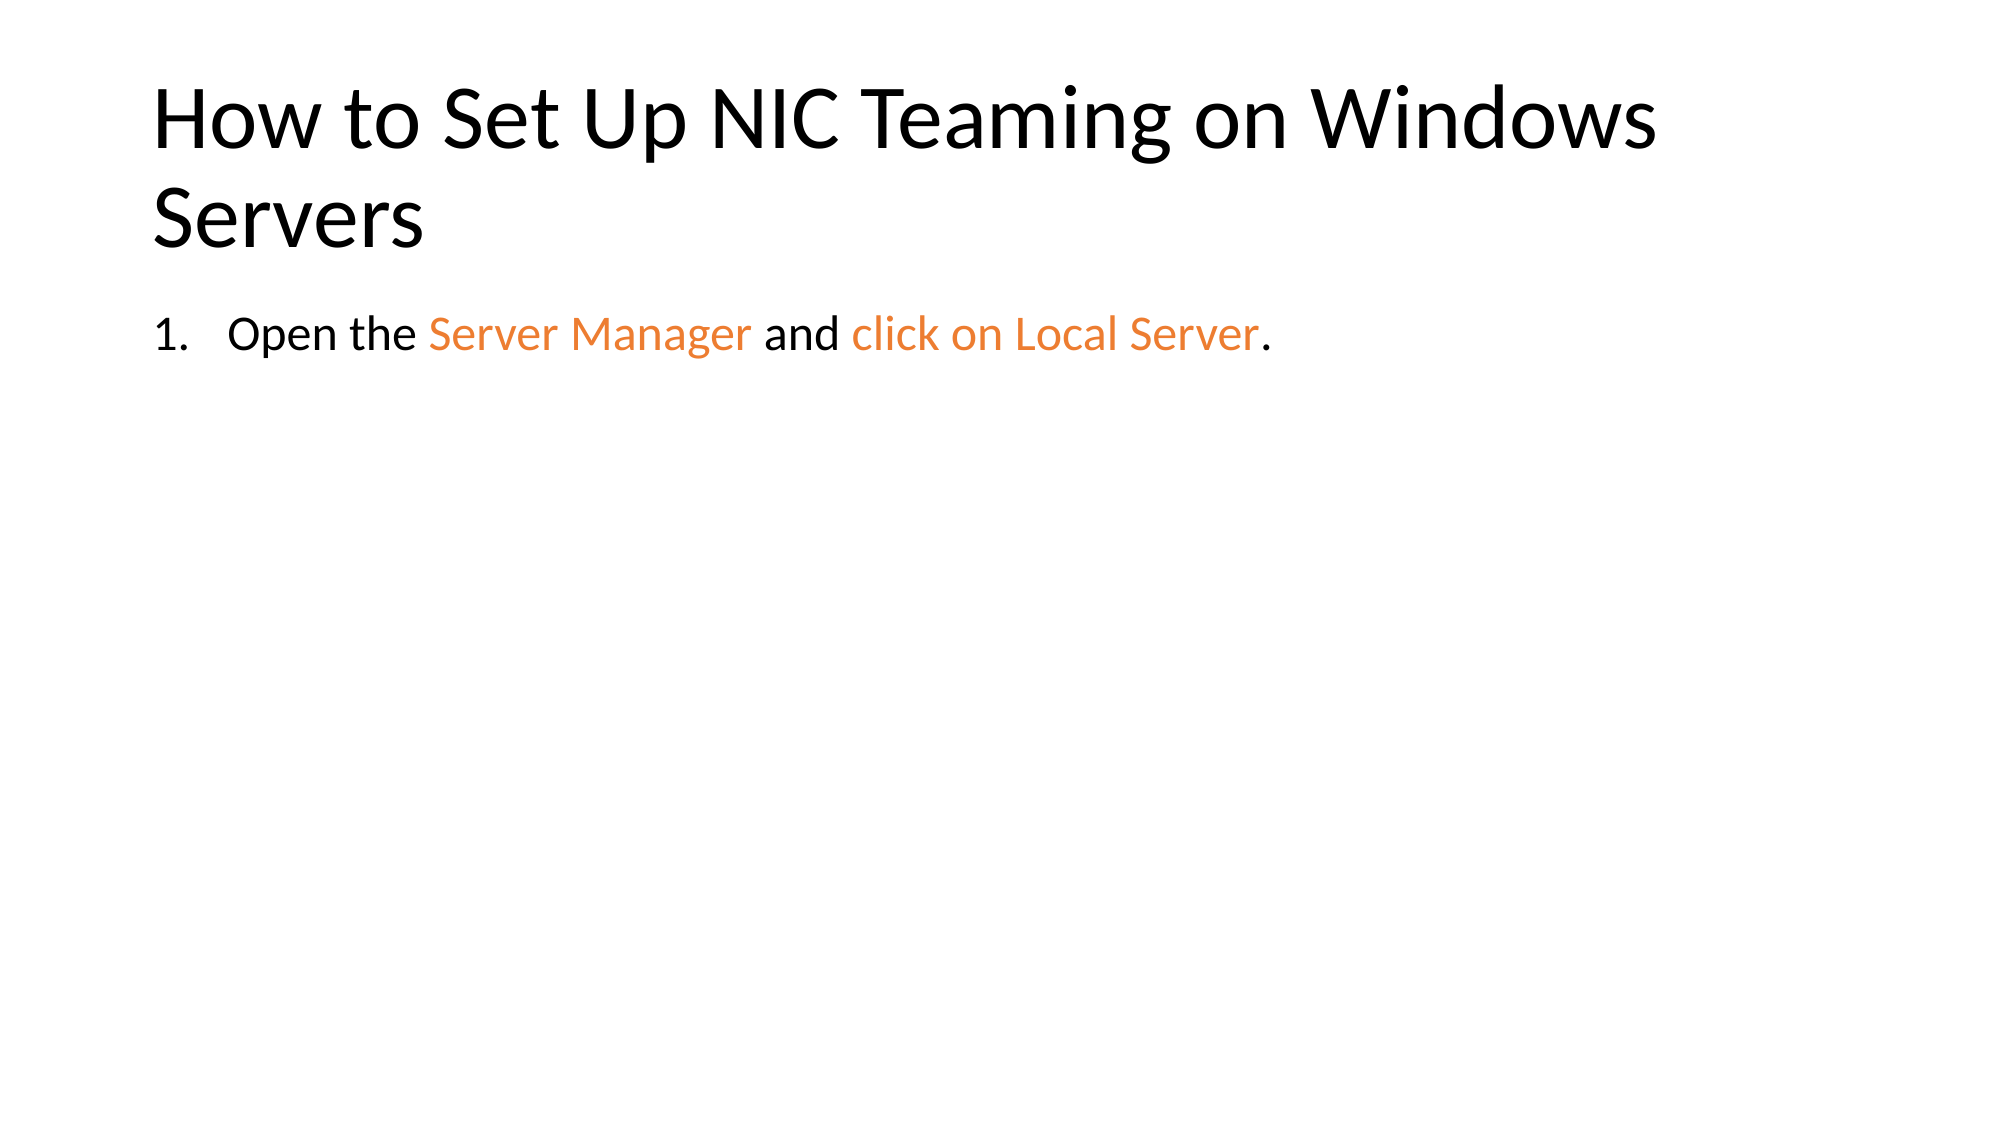

# How to Set Up NIC Teaming on Windows Servers
Open the Server Manager and click on Local Server.